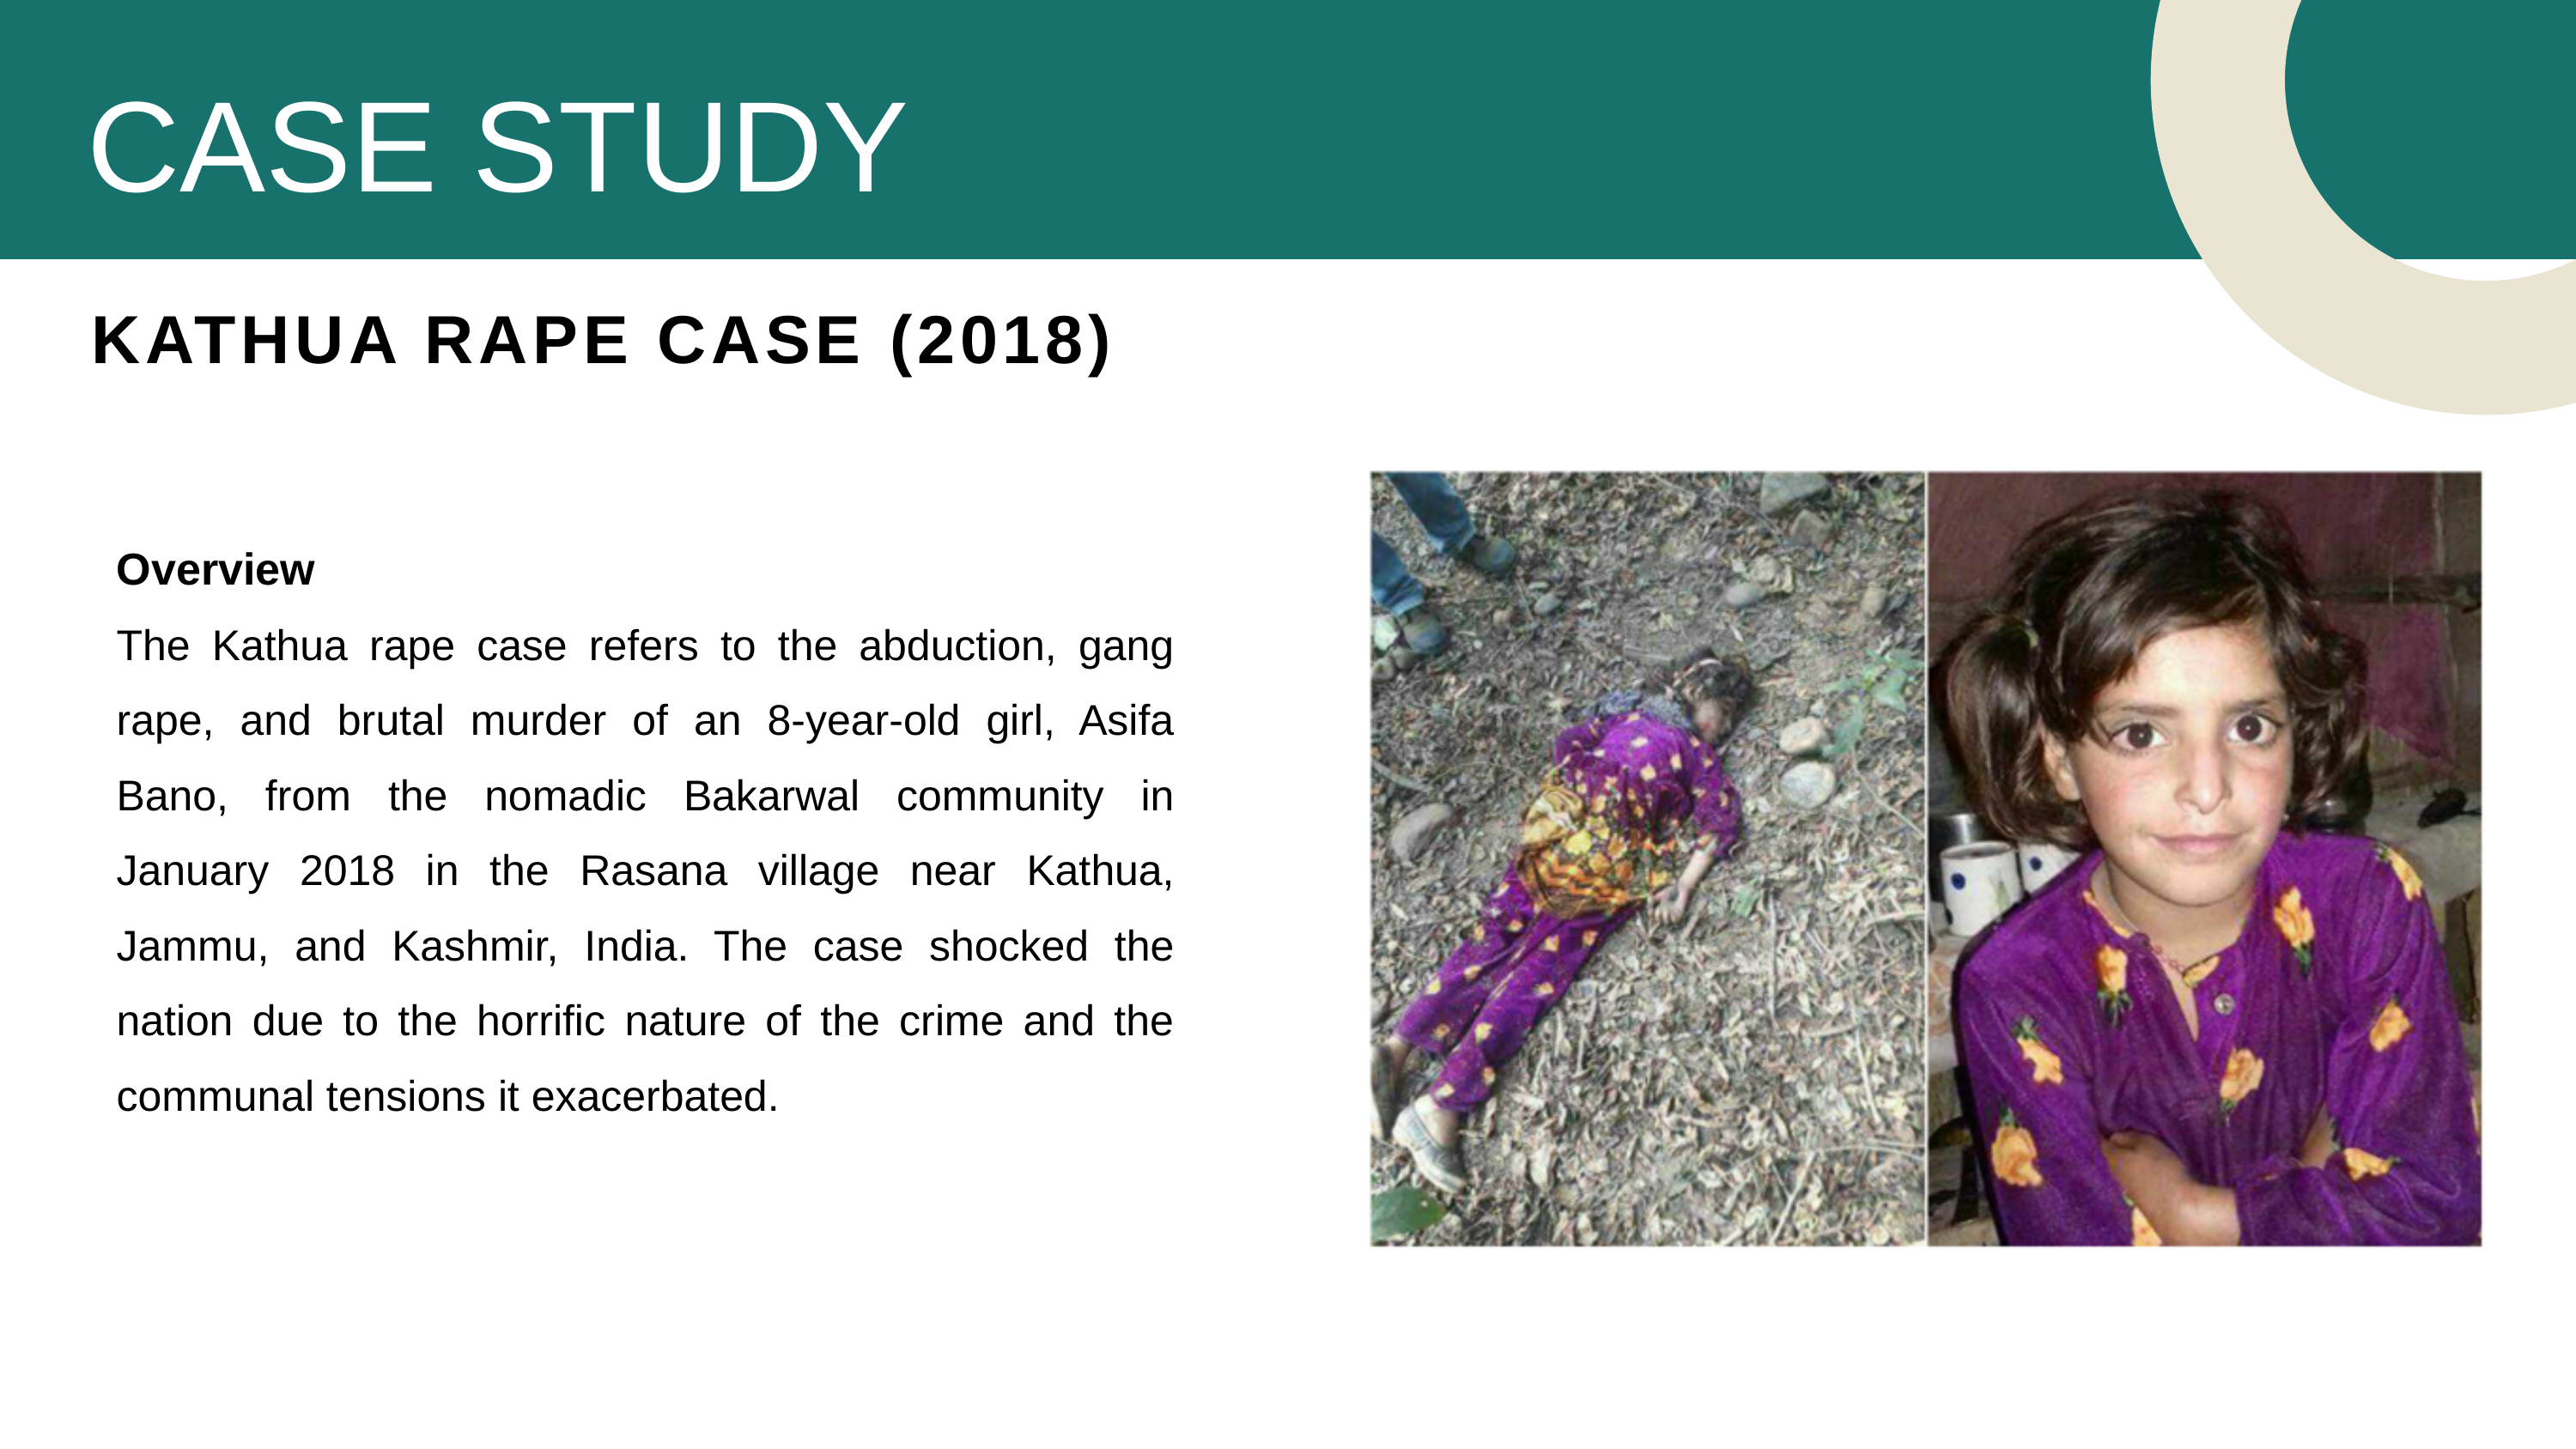

CASE STUDY
KATHUA RAPE CASE (2018)

Overview
The Kathua rape case refers to the abduction, gang rape, and brutal murder of an 8-year-old girl, Asifa Bano, from the nomadic Bakarwal community in January 2018 in the Rasana village near Kathua, Jammu, and Kashmir, India. The case shocked the nation due to the horrific nature of the crime and the communal tensions it exacerbated.